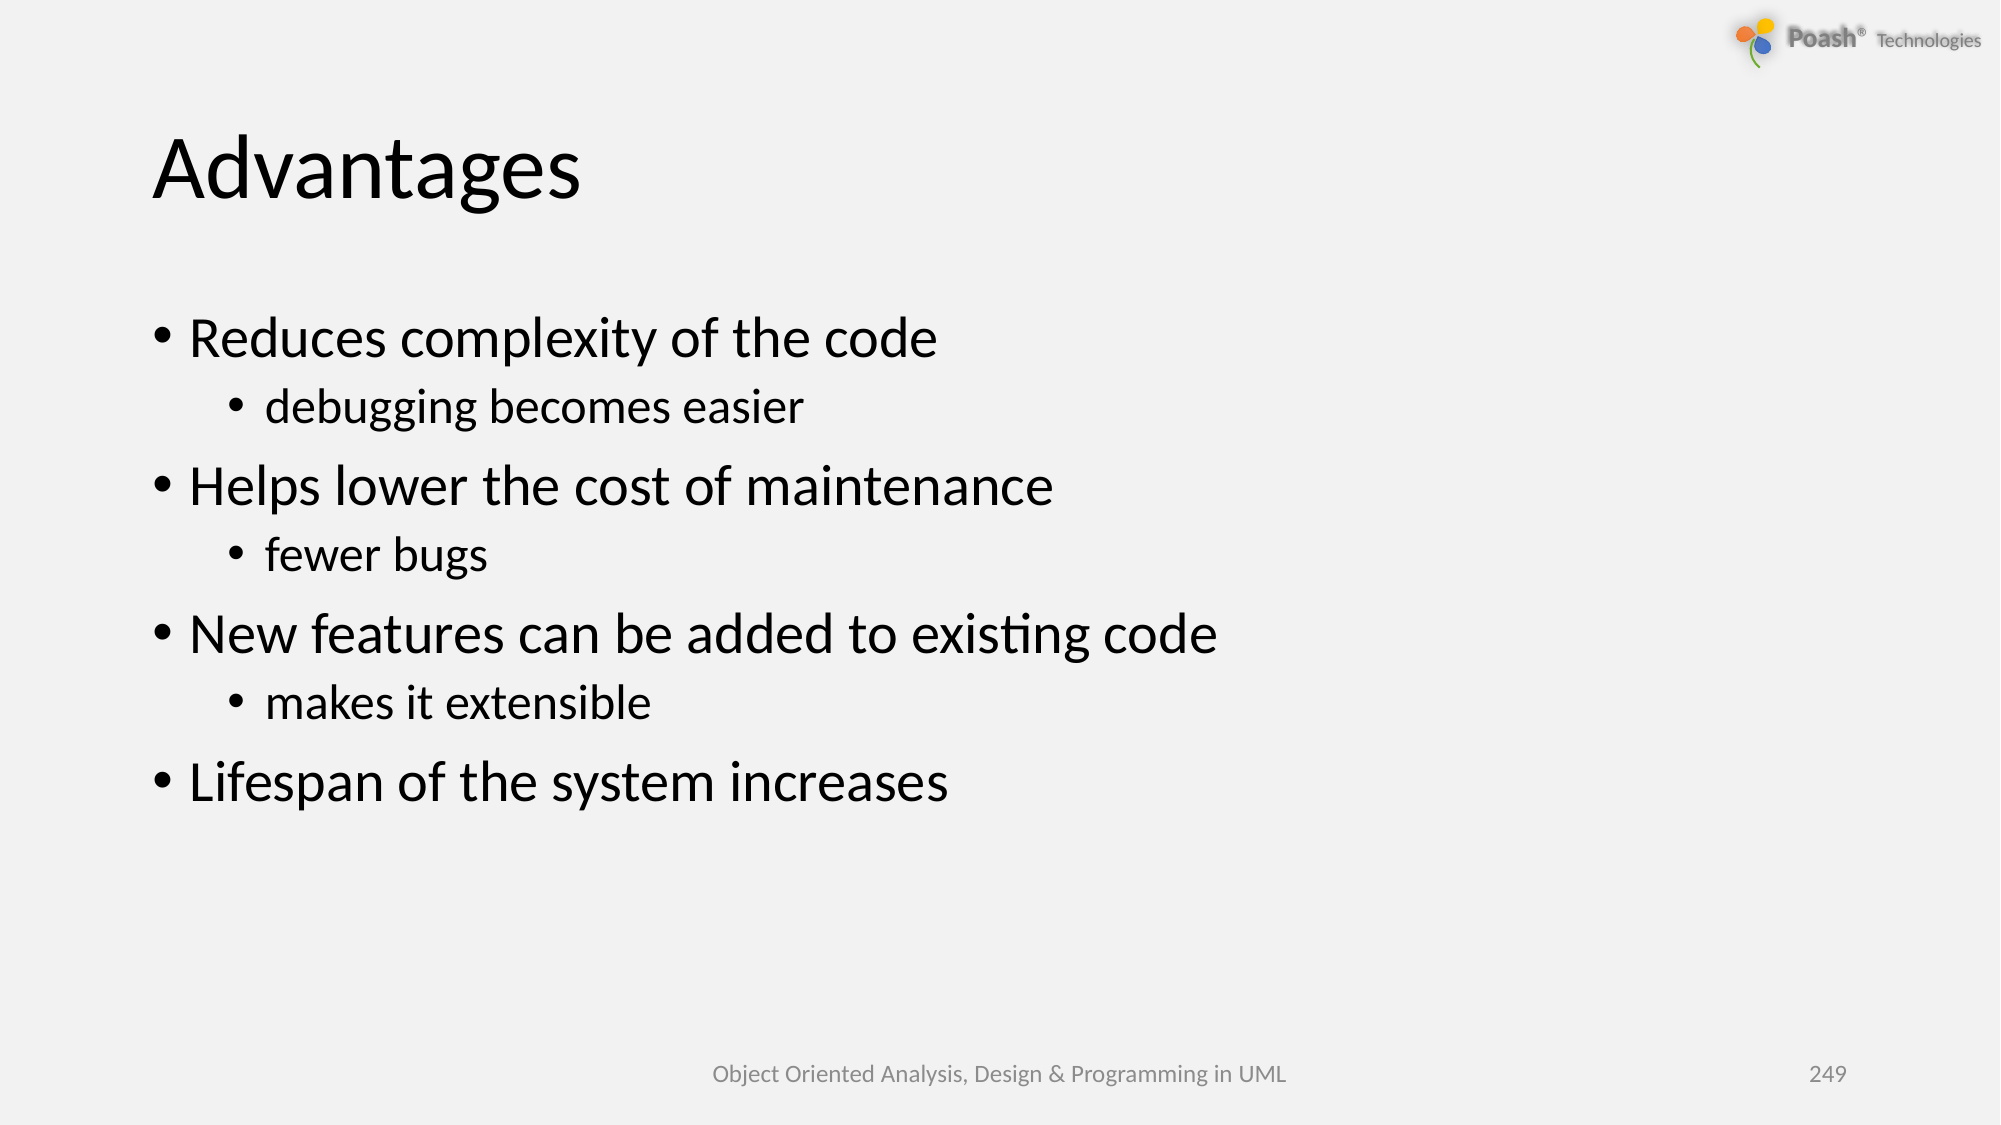

# Advantages
Reduces complexity of the code
debugging becomes easier
Helps lower the cost of maintenance
fewer bugs
New features can be added to existing code
makes it extensible
Lifespan of the system increases
Object Oriented Analysis, Design & Programming in UML
249